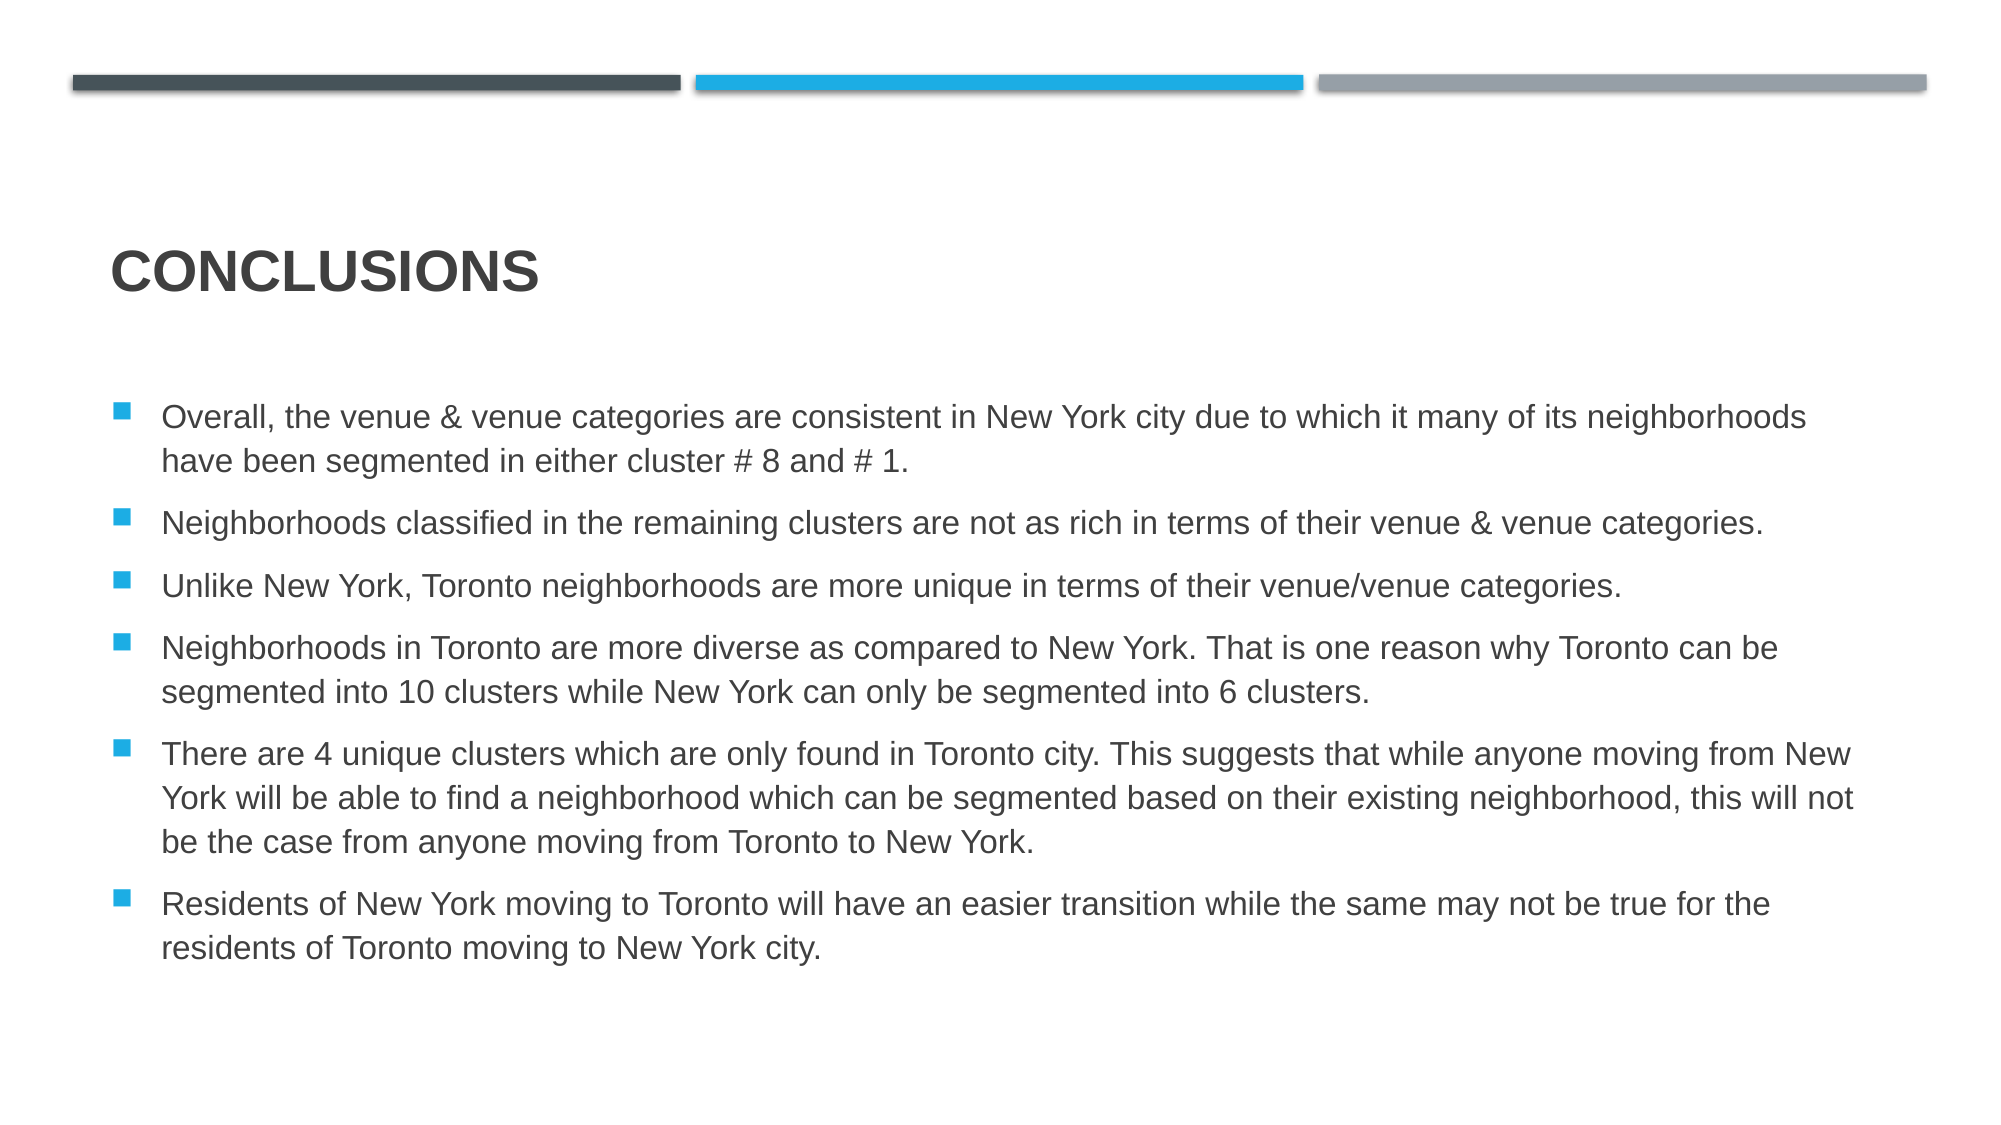

# Conclusions
Overall, the venue & venue categories are consistent in New York city due to which it many of its neighborhoods have been segmented in either cluster # 8 and # 1.
Neighborhoods classified in the remaining clusters are not as rich in terms of their venue & venue categories.
Unlike New York, Toronto neighborhoods are more unique in terms of their venue/venue categories.
Neighborhoods in Toronto are more diverse as compared to New York. That is one reason why Toronto can be segmented into 10 clusters while New York can only be segmented into 6 clusters.
There are 4 unique clusters which are only found in Toronto city. This suggests that while anyone moving from New York will be able to find a neighborhood which can be segmented based on their existing neighborhood, this will not be the case from anyone moving from Toronto to New York.
Residents of New York moving to Toronto will have an easier transition while the same may not be true for the residents of Toronto moving to New York city.